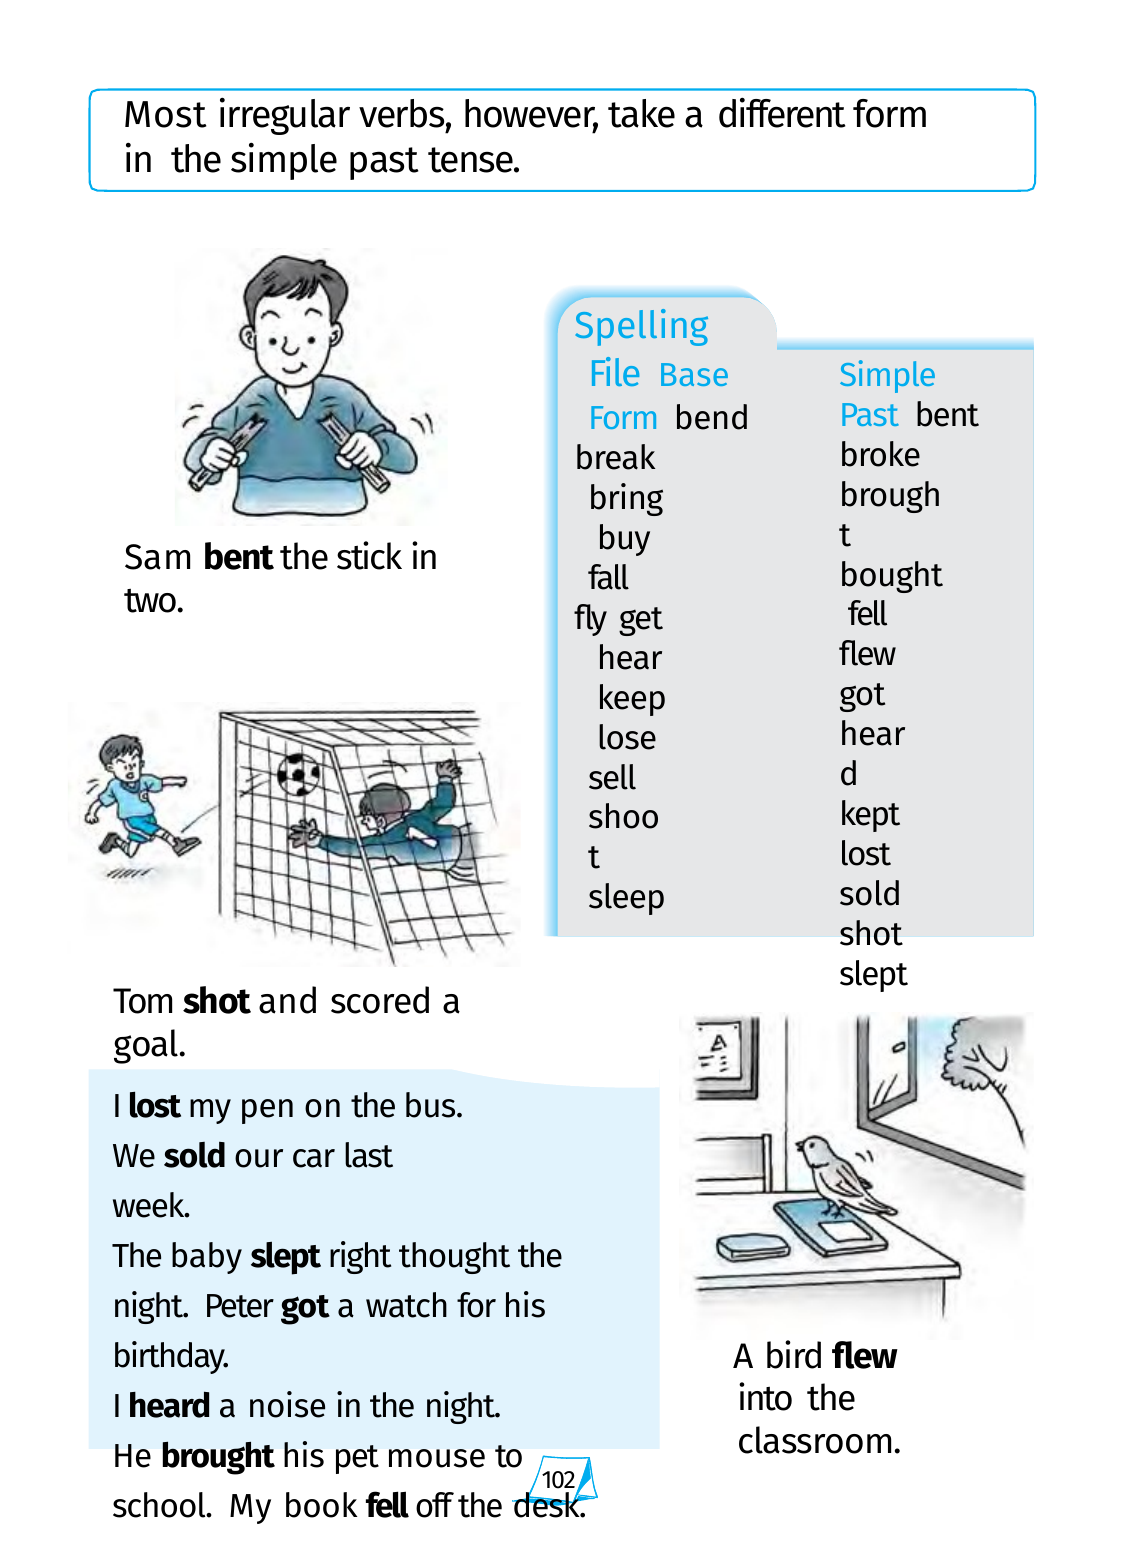

Most irregular verbs, however, take a different form in  the simple past tense.

Spelling File  Base Form  bend
break  bring  buy  fall
fly  get  hear  keep  lose  sell  shoot  sleep
Simple Past  bent
broke  brought  bought  fell
flew  got  heard  kept  lost  sold  shot  slept
Sam bent the stick in two.

Tom shot and scored a goal.

I lost my pen on the bus.  We sold our car last week.
The baby slept right thought the night.  Peter got a watch for his birthday.
I heard a noise in the night.
He brought his pet mouse to school.  My book fell off the desk.
A bird flew into  the classroom.
102